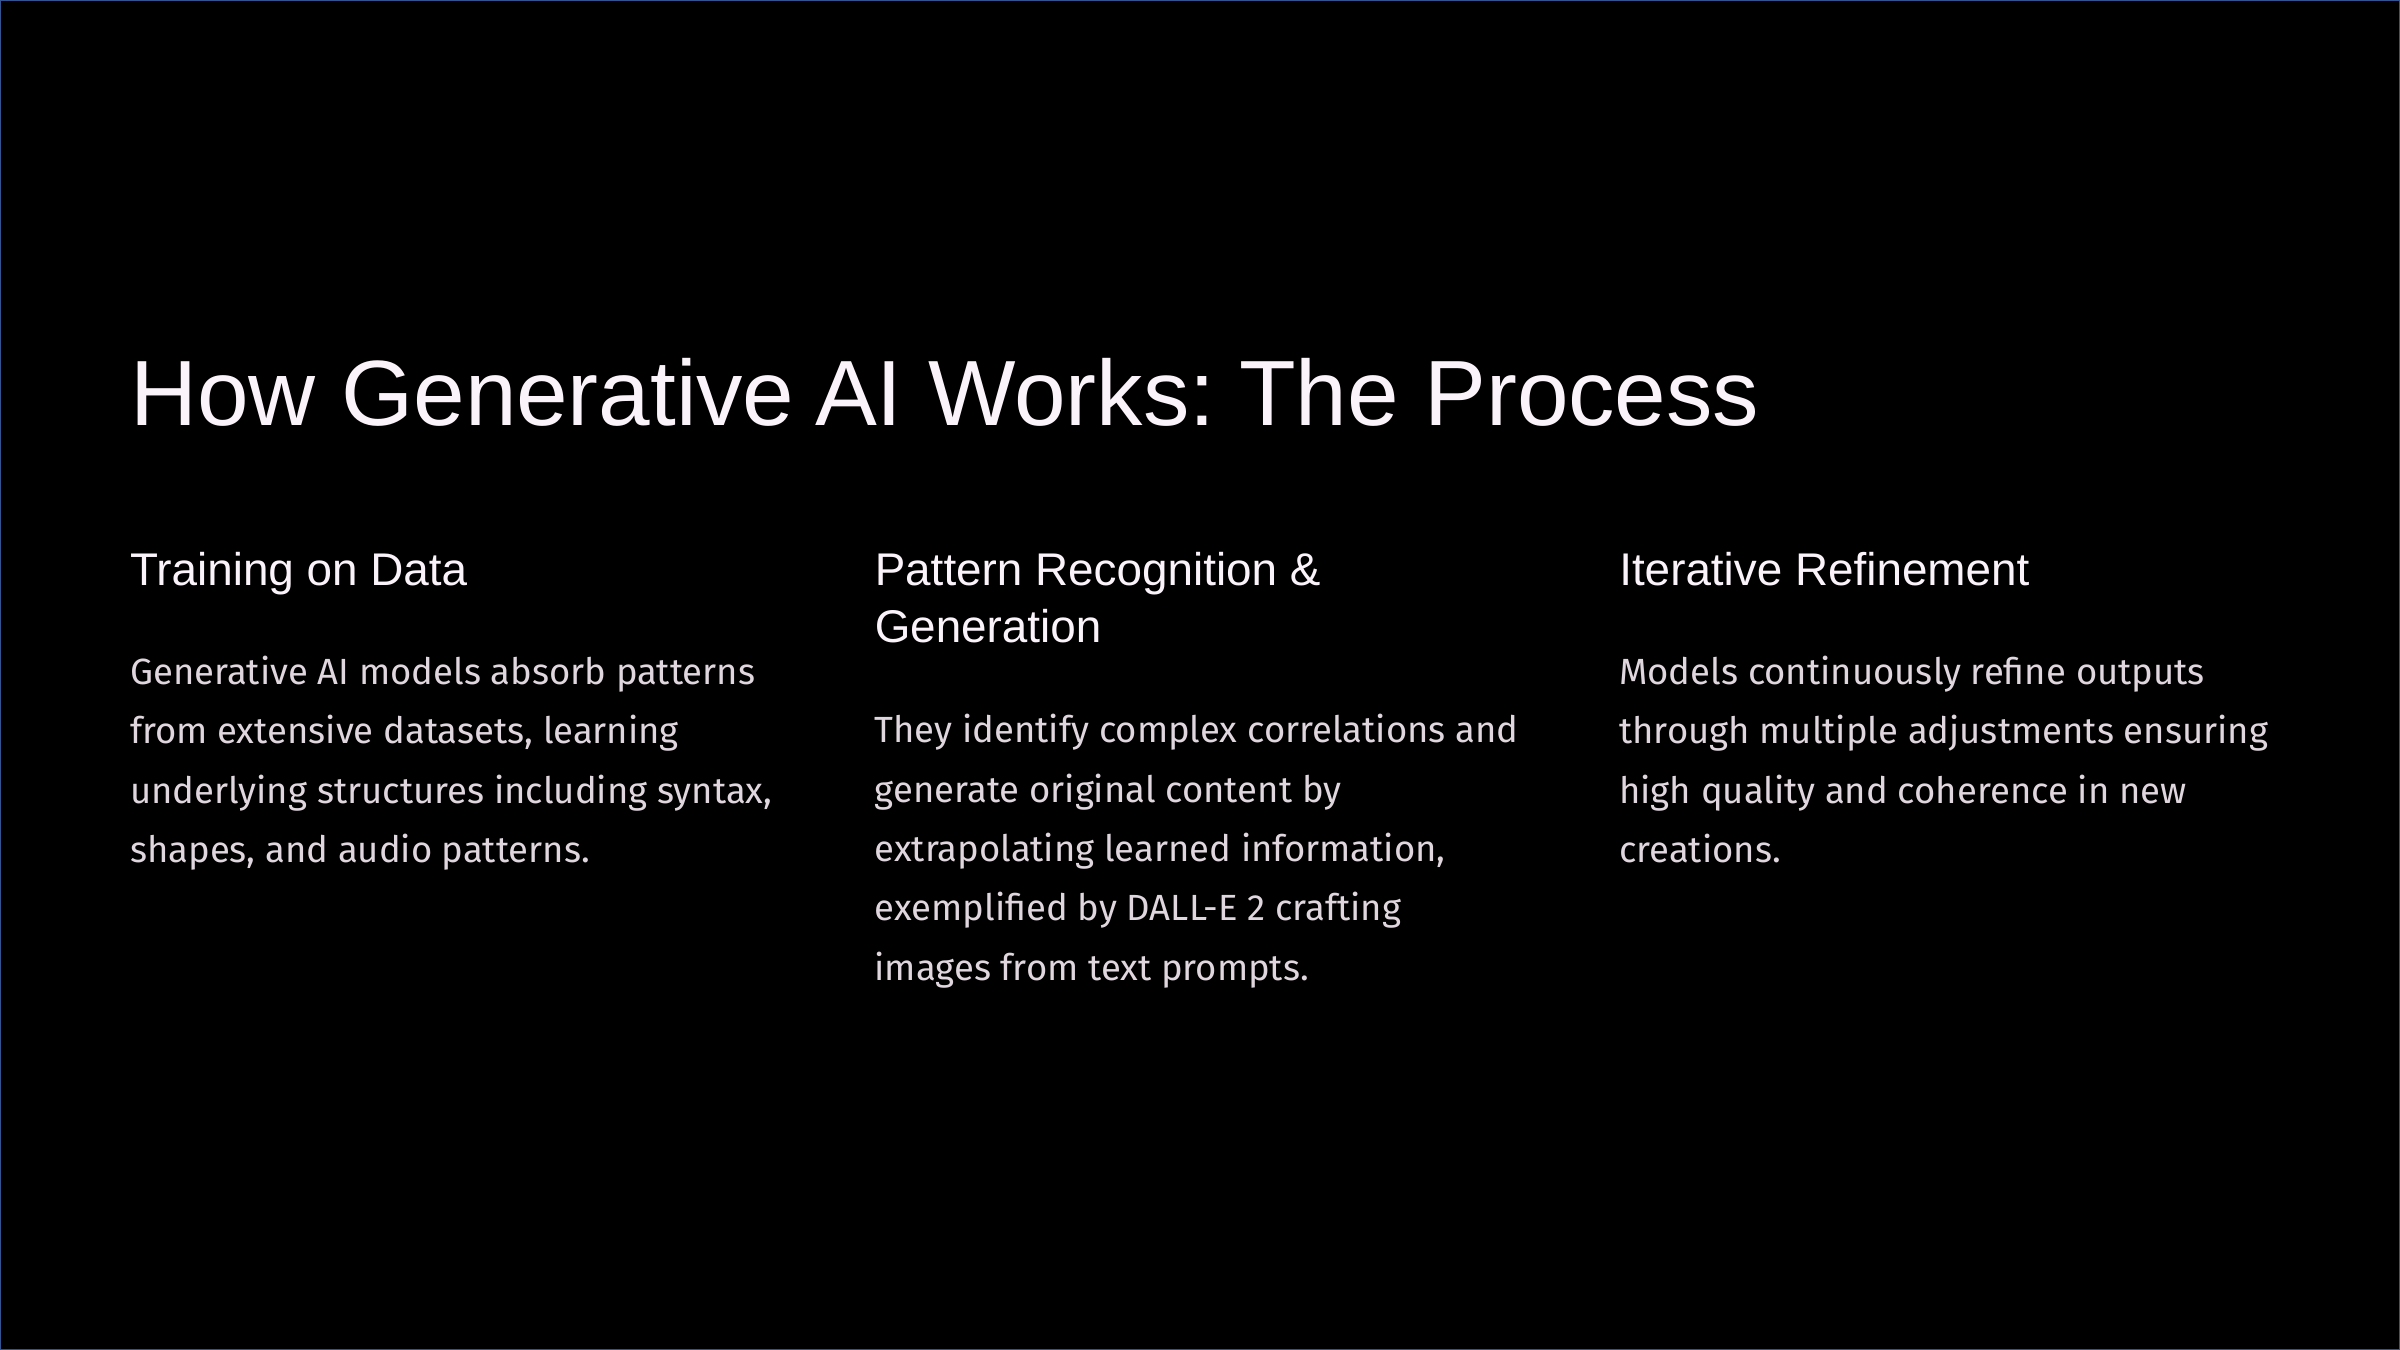

How Generative AI Works: The Process
Training on Data
Pattern Recognition & Generation
Iterative Refinement
Generative AI models absorb patterns from extensive datasets, learning underlying structures including syntax, shapes, and audio patterns.
Models continuously refine outputs through multiple adjustments ensuring high quality and coherence in new creations.
They identify complex correlations and generate original content by extrapolating learned information, exemplified by DALL-E 2 crafting images from text prompts.